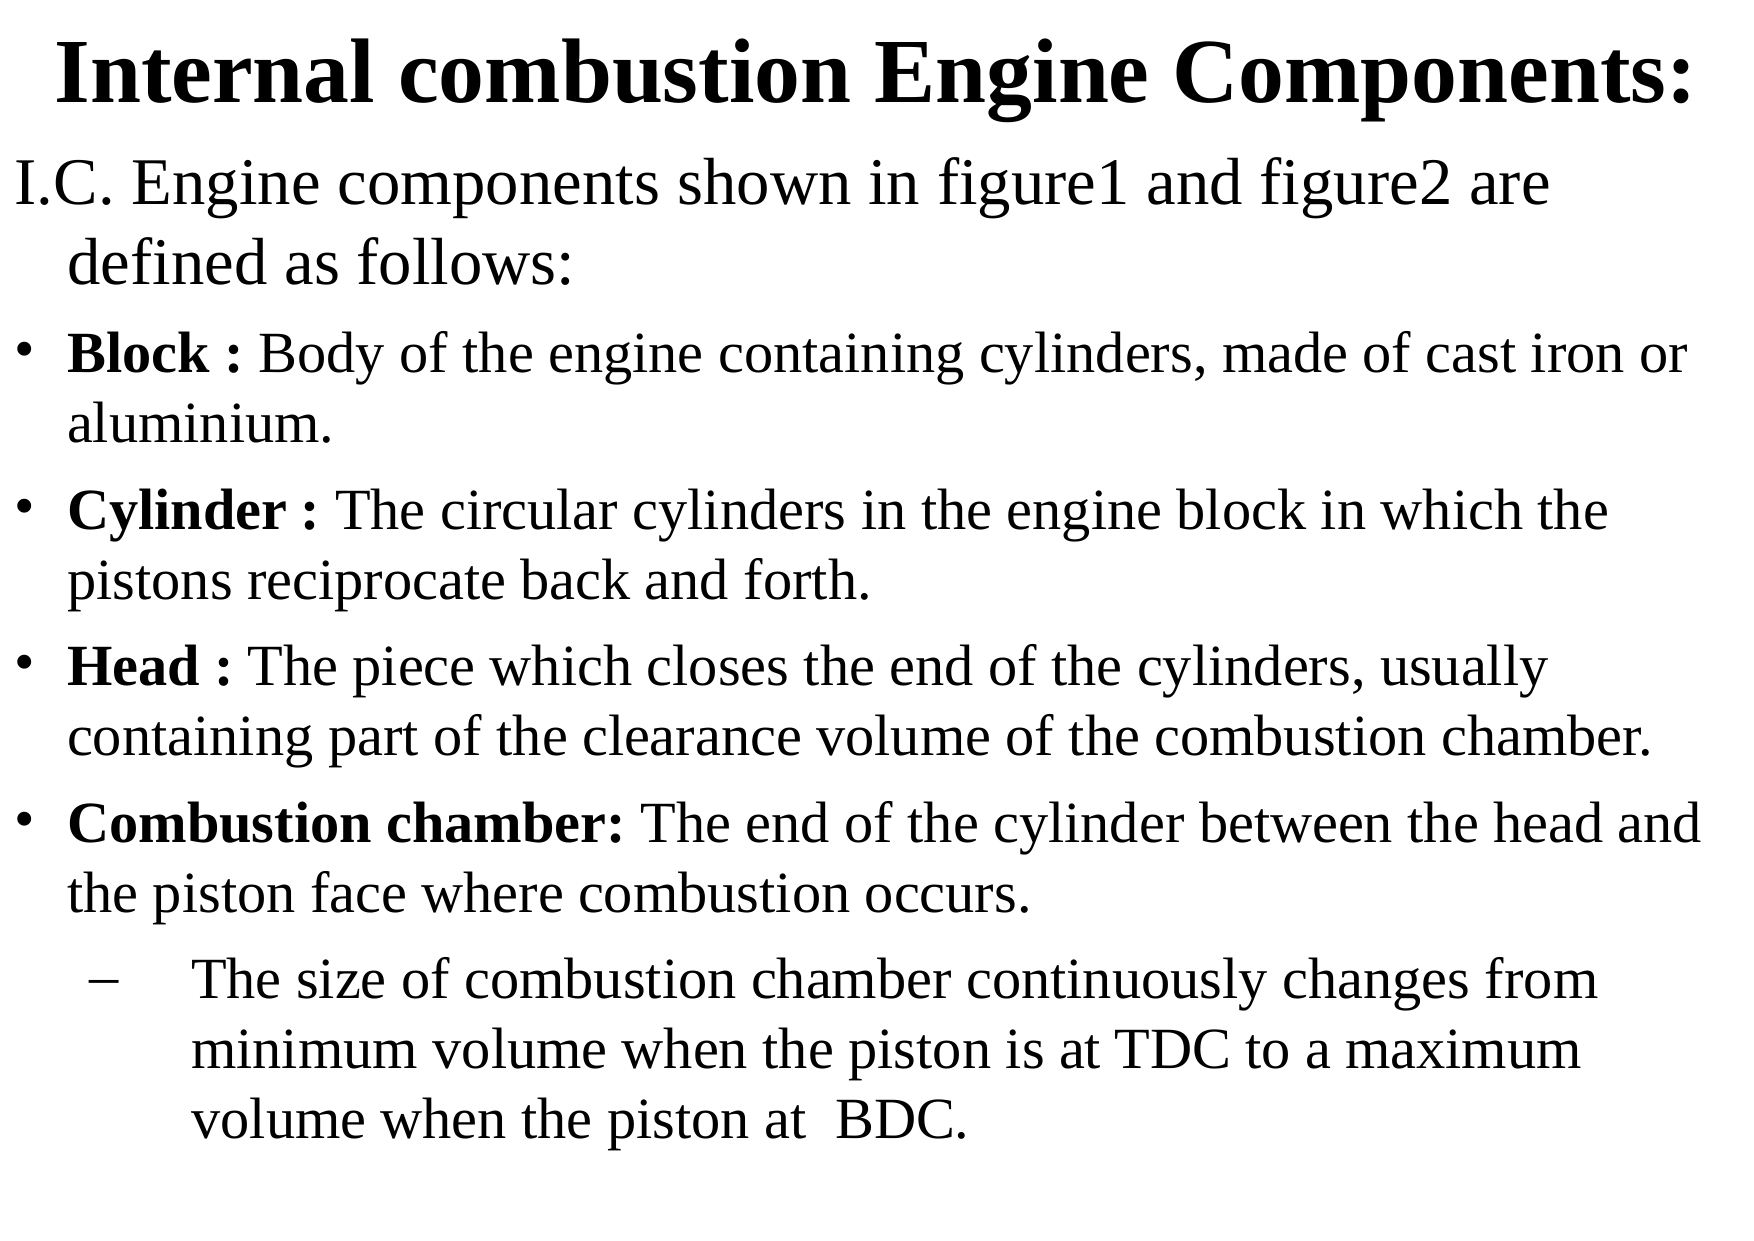

# Internal combustion Engine Components:
I.C. Engine components shown in figure1 and figure2 are defined as follows:
Block : Body of the engine containing cylinders, made of cast iron or aluminium.
Cylinder : The circular cylinders in the engine block in which the pistons reciprocate back and forth.
Head : The piece which closes the end of the cylinders, usually containing part of the clearance volume of the combustion chamber.
Combustion chamber: The end of the cylinder between the head and the piston face where combustion occurs.
The size of combustion chamber continuously changes from minimum volume when the piston is at TDC to a maximum volume when the piston at  BDC.